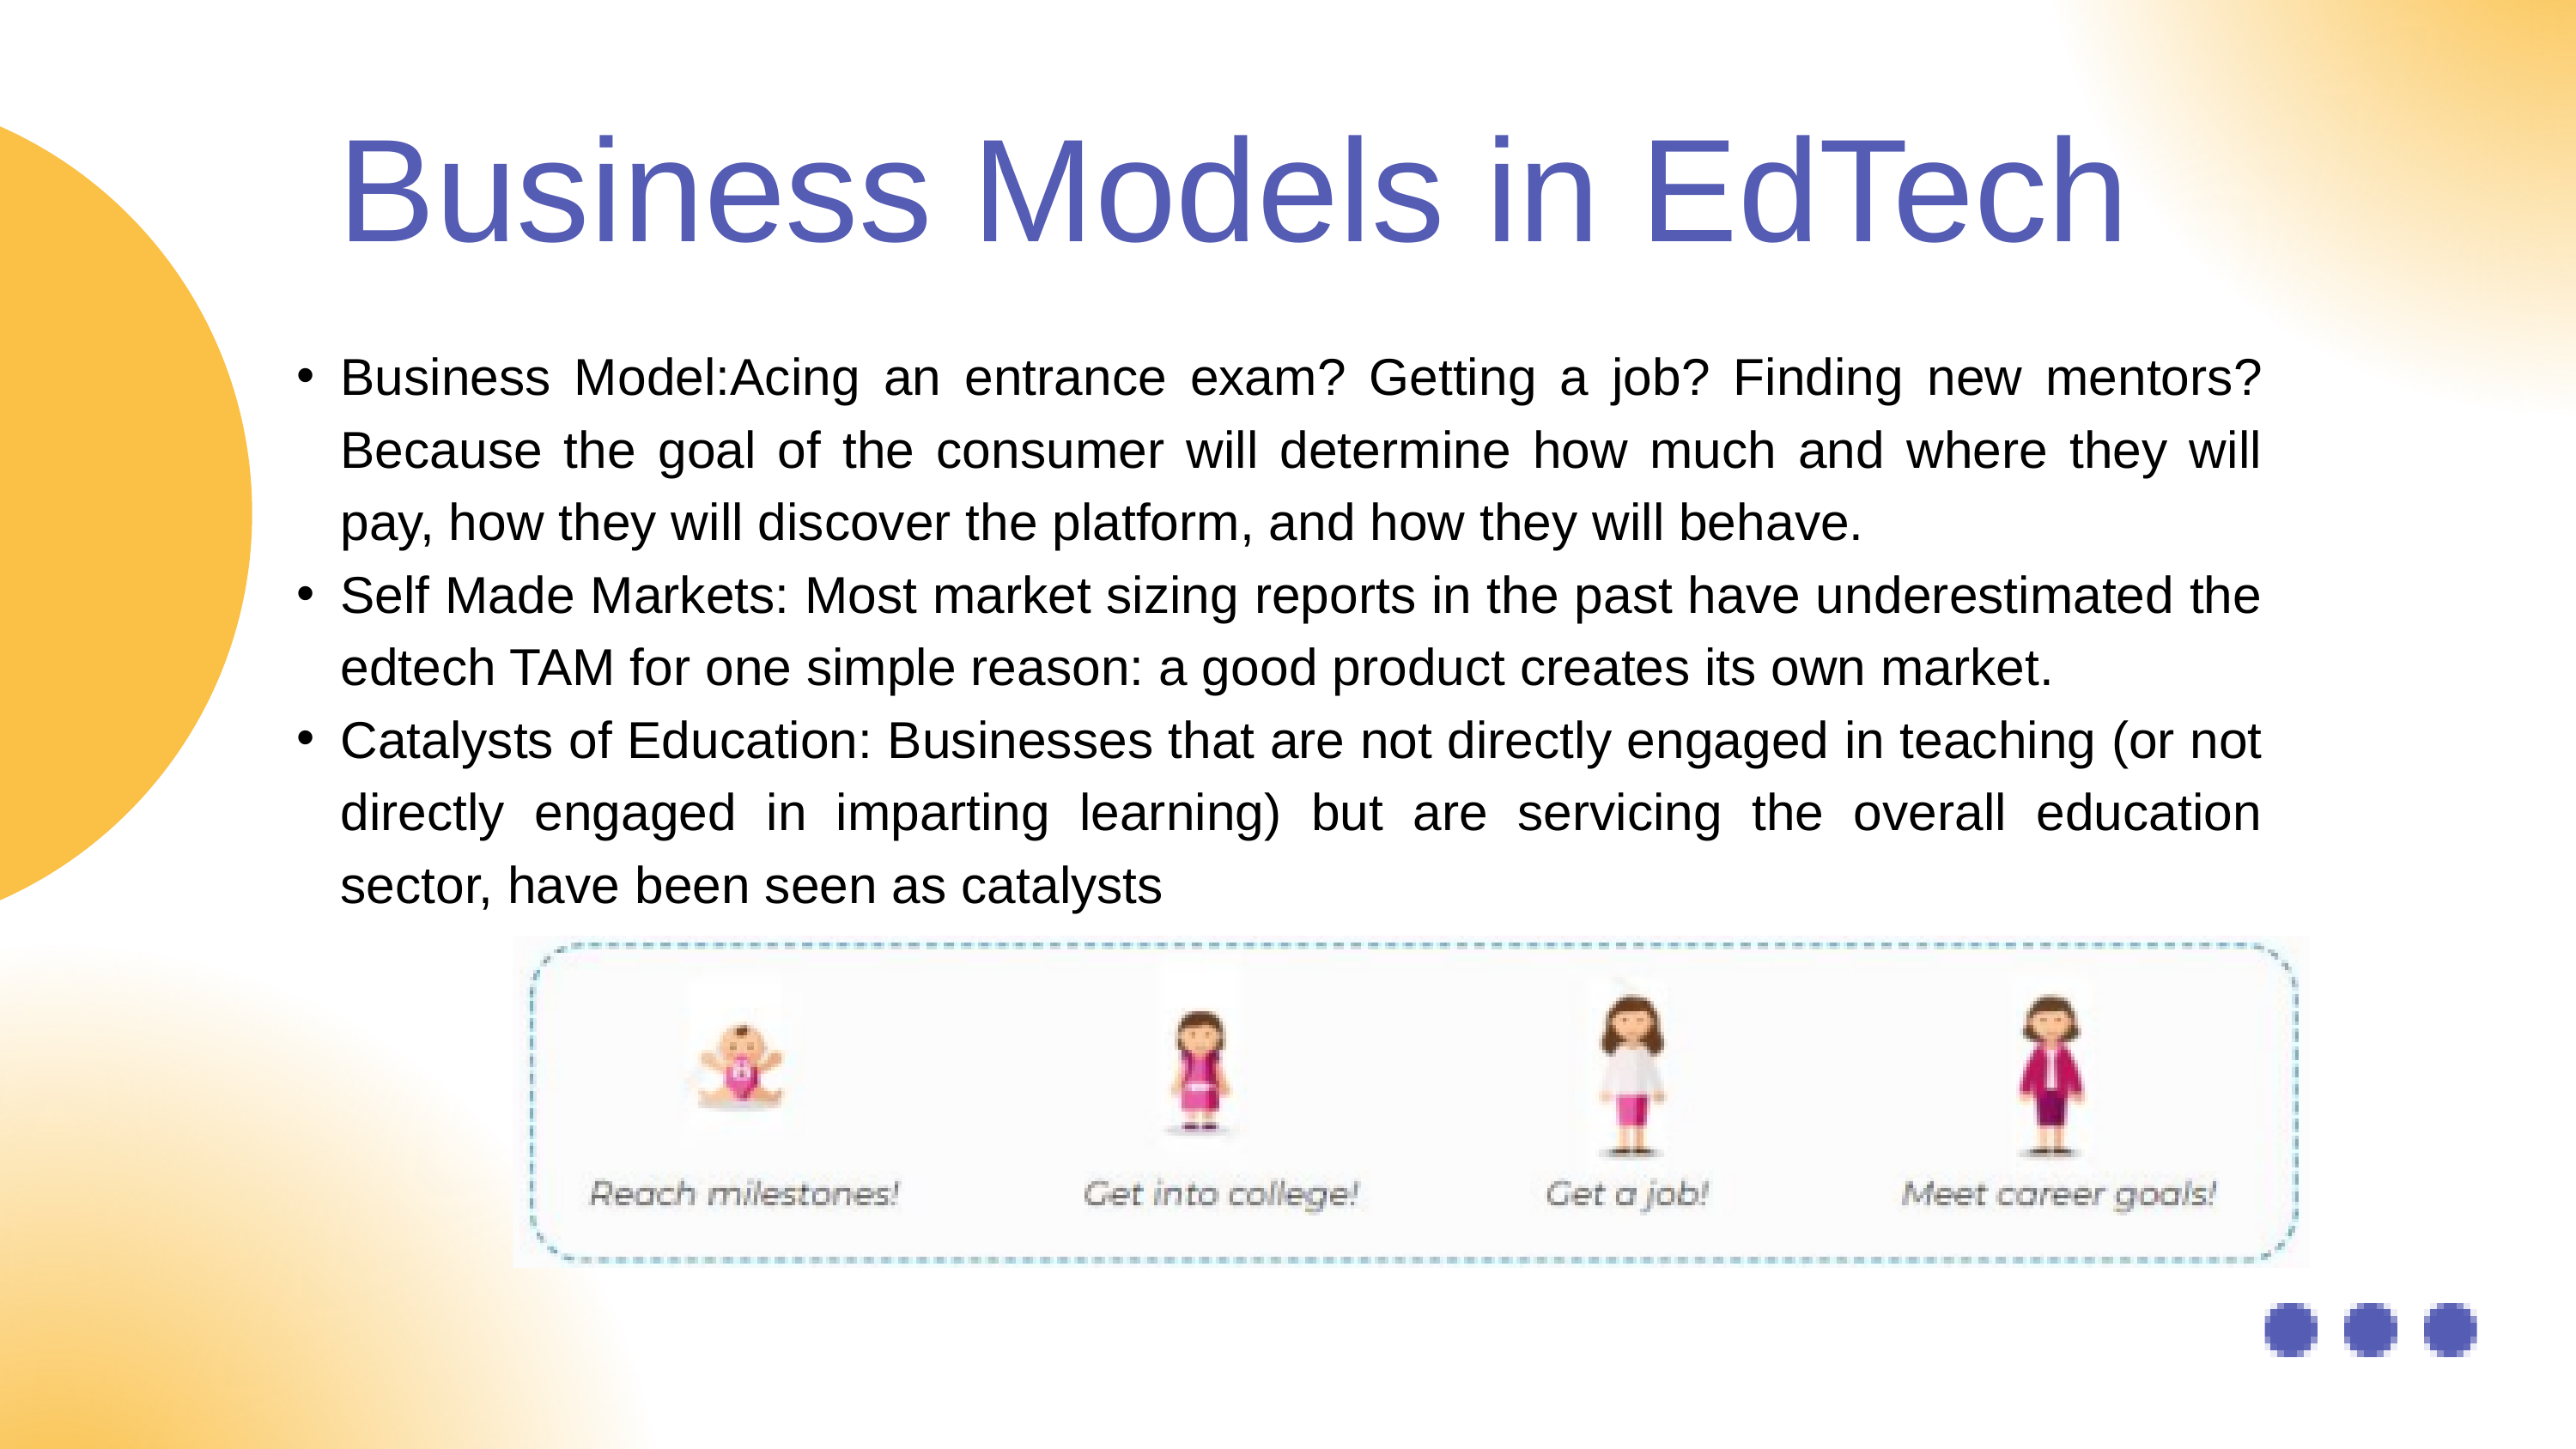

Business Models in EdTech
Business Model:Acing an entrance exam? Getting a job? Finding new mentors? Because the goal of the consumer will determine how much and where they will pay, how they will discover the platform, and how they will behave.
Self Made Markets: Most market sizing reports in the past have underestimated the edtech TAM for one simple reason: a good product creates its own market.
Catalysts of Education: Businesses that are not directly engaged in teaching (or not directly engaged in imparting learning) but are servicing the overall education sector, have been seen as catalysts